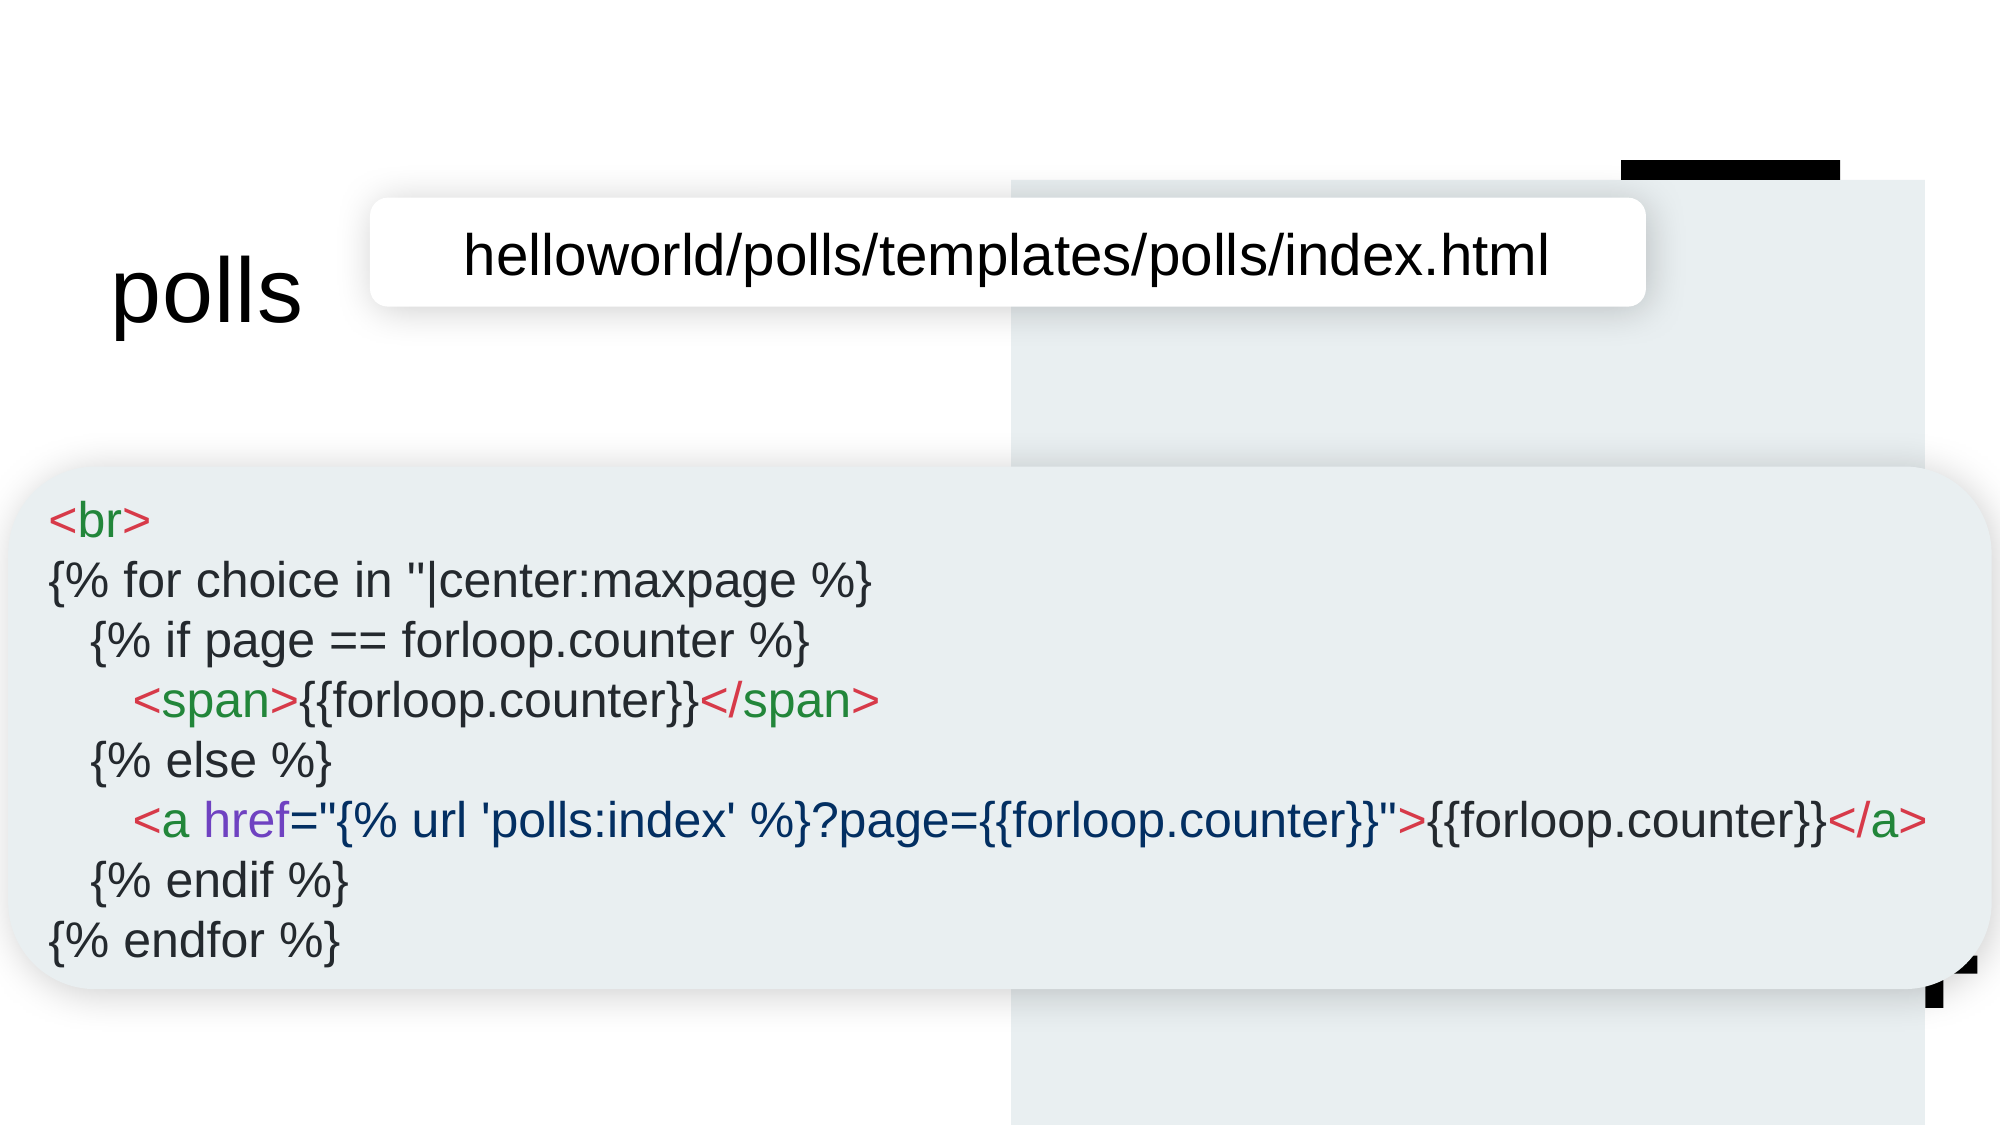

# polls
helloworld/polls/templates/polls/index.html
<br>
{% for choice in ''|center:maxpage %}
   {% if page == forloop.counter %}
      <span>{{forloop.counter}}</span>
   {% else %}
      <a href="{% url 'polls:index' %}?page={{forloop.counter}}">{{forloop.counter}}</a>
   {% endif %}
{% endfor %}